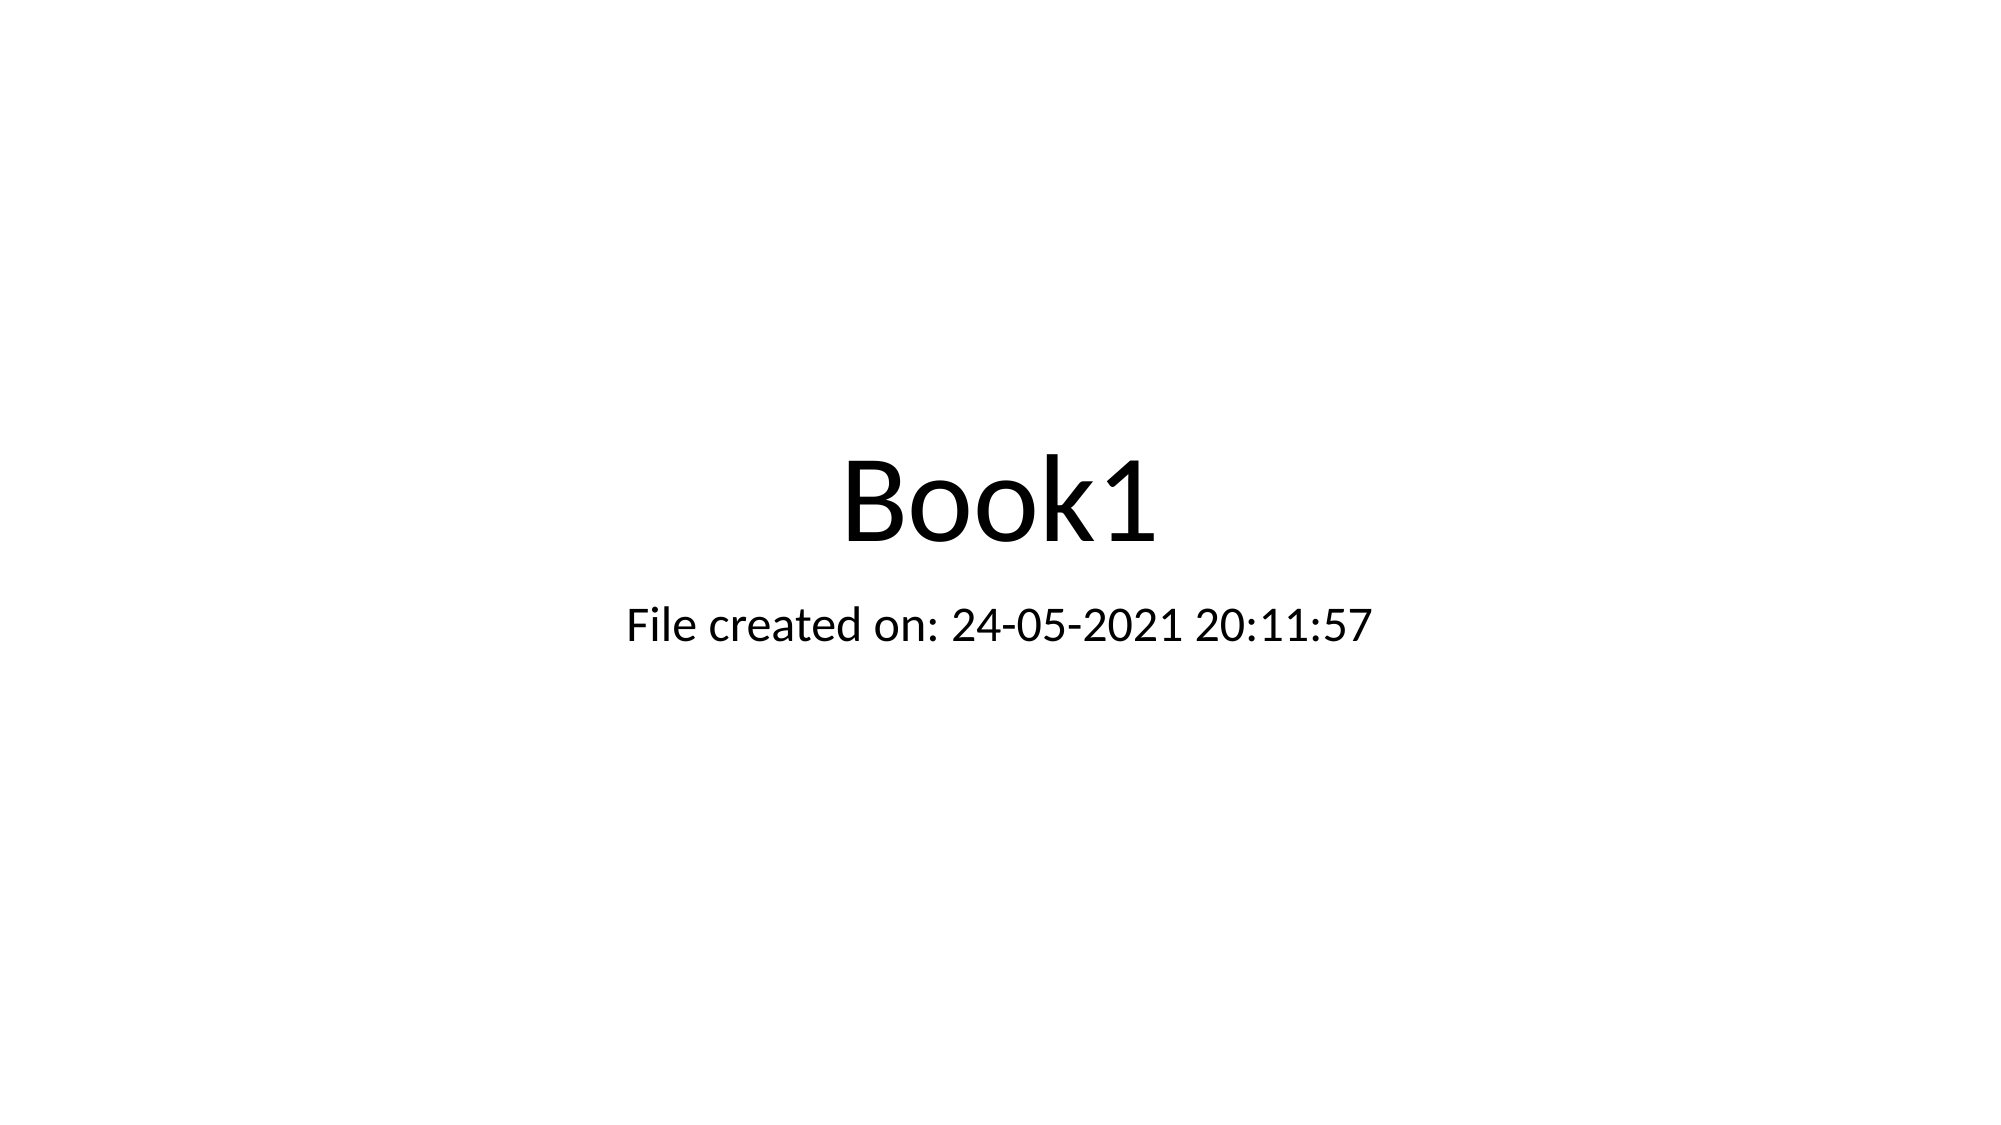

# Book1
File created on: 24-05-2021 20:11:57